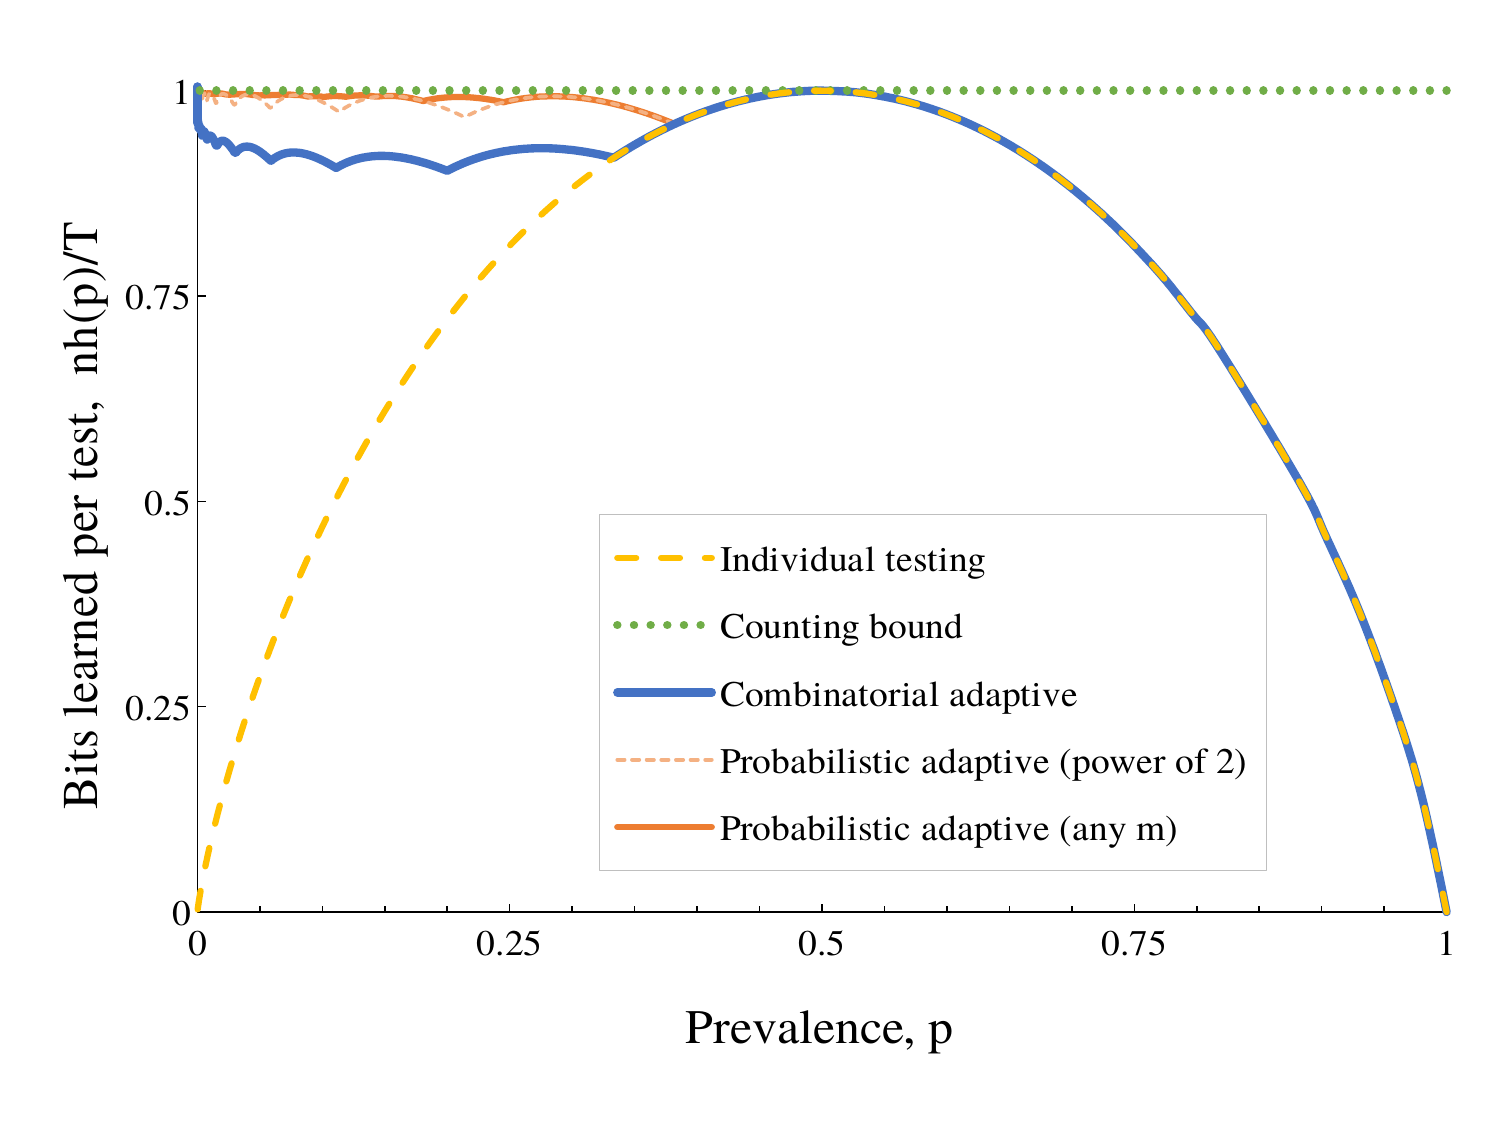

### Chart

| Category | Individual testing | Counting bound | Combinatorial adaptive | Probabilistic adaptive (power of 2) | Probabilistic adaptive (any m) |
|---|---|---|---|---|---|